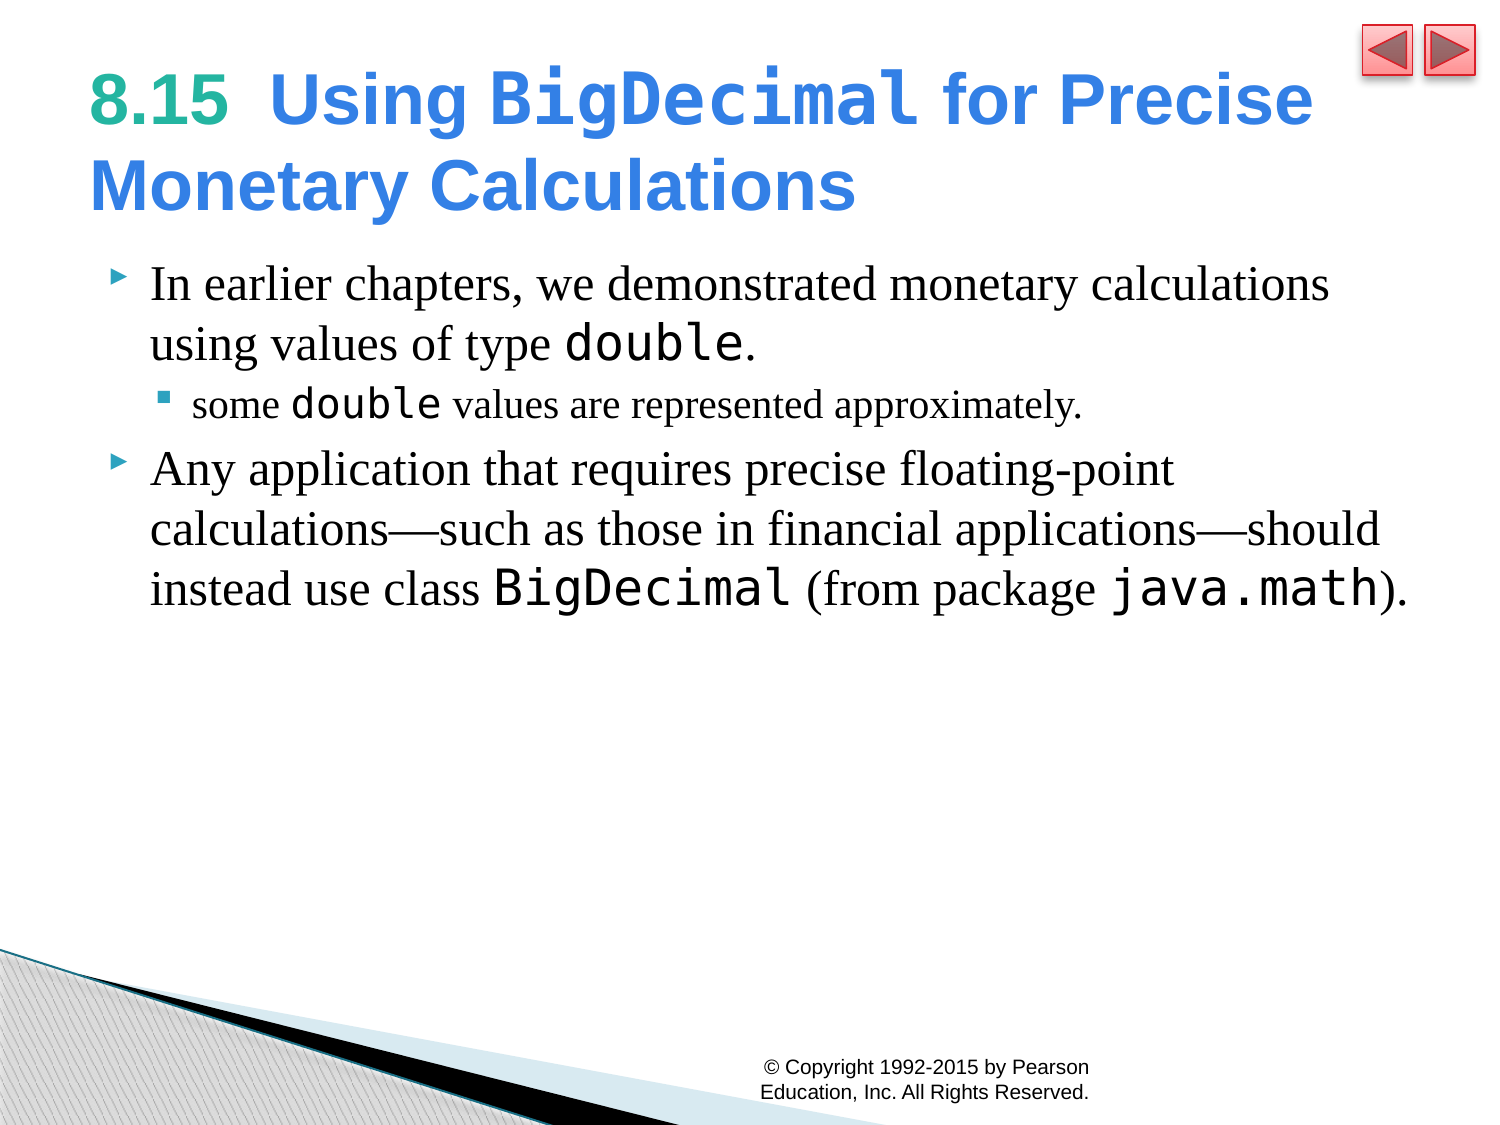

# 8.15  Using BigDecimal for Precise Monetary Calculations
In earlier chapters, we demonstrated monetary calculations using values of type double.
some double values are represented approximately.
Any application that requires precise floating-point calculations—such as those in financial applications—should instead use class BigDecimal (from package java.math).
© Copyright 1992-2015 by Pearson Education, Inc. All Rights Reserved.